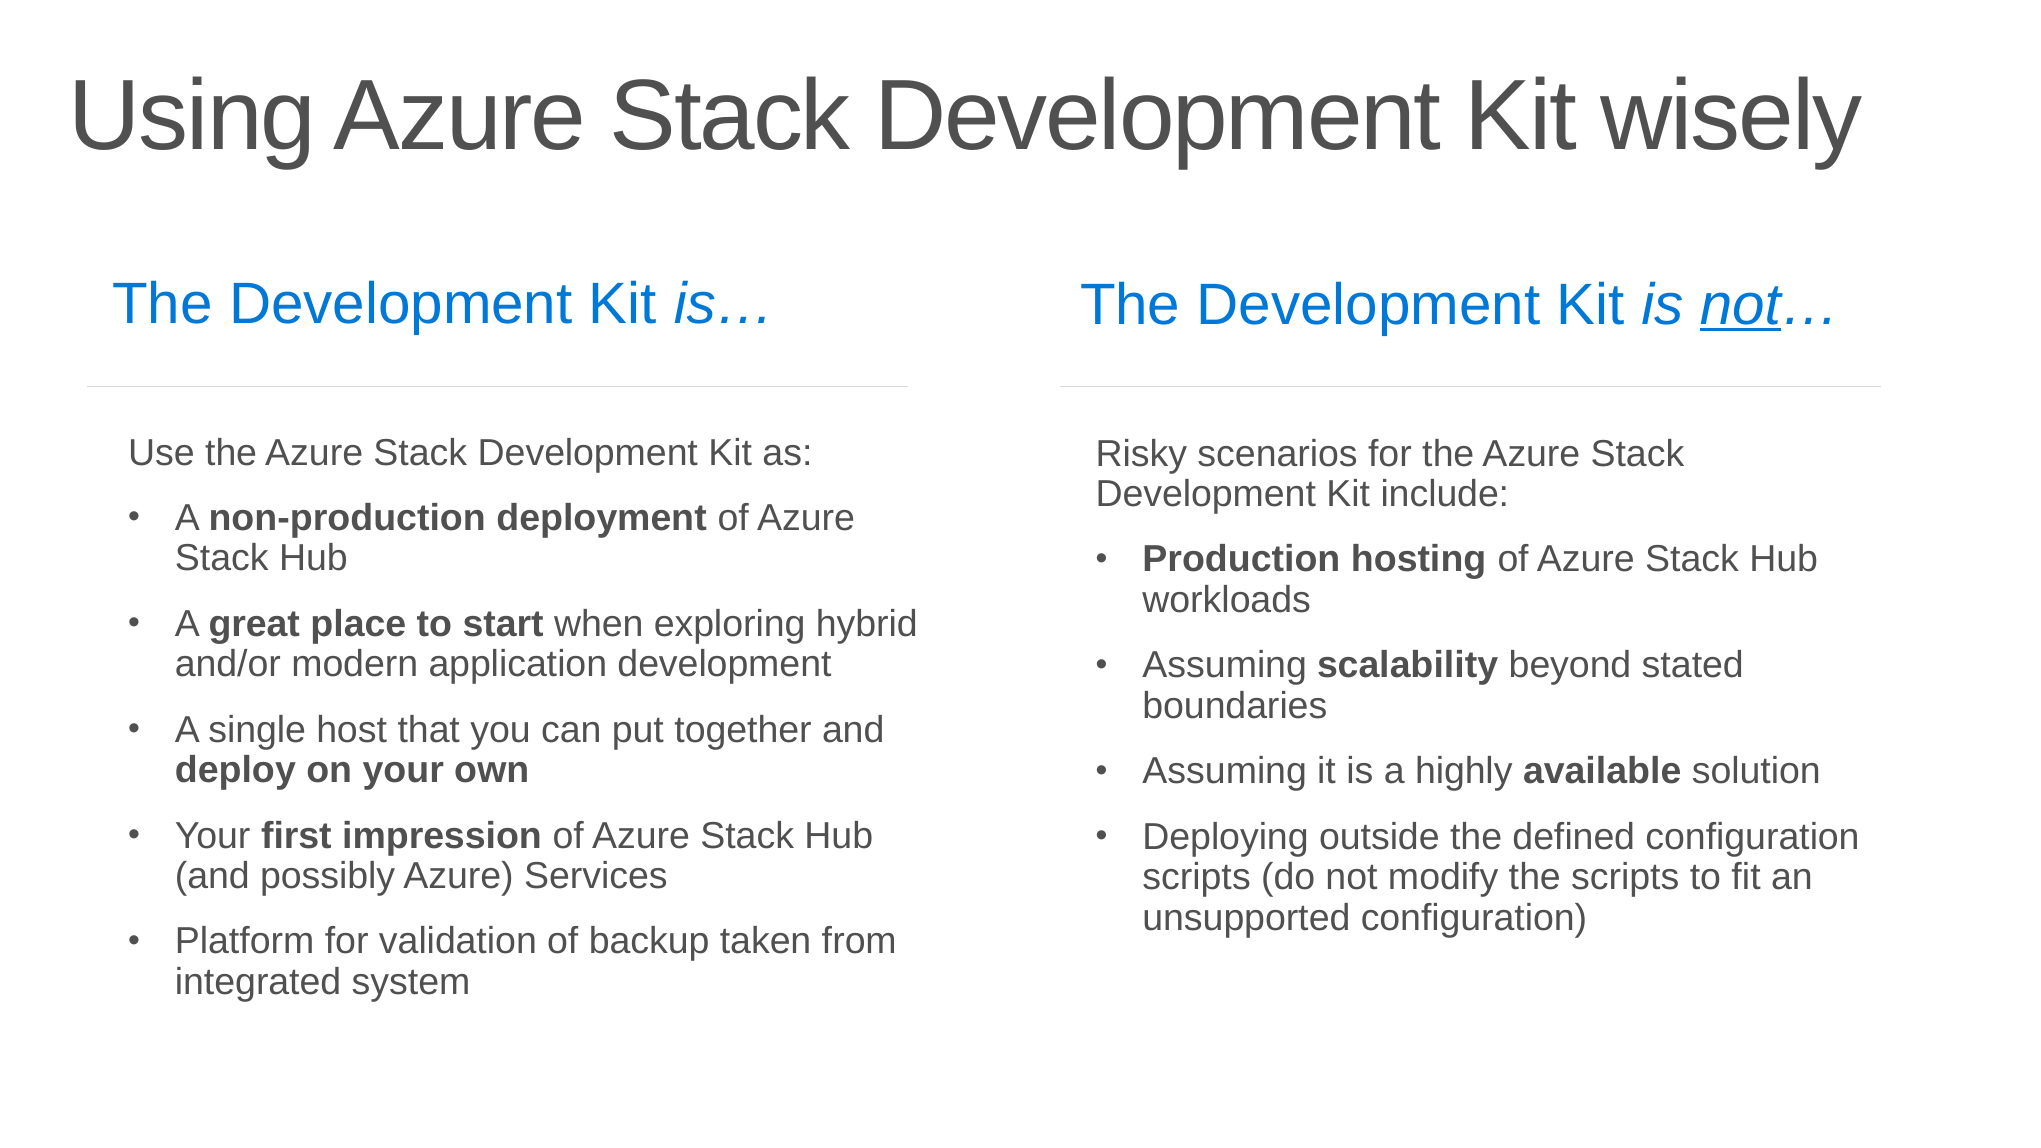

# Using Azure Stack Development Kit wisely
The Development Kit is…
The Development Kit is not…
Use the Azure Stack Development Kit as:
A non-production deployment of Azure Stack Hub
A great place to start when exploring hybrid and/or modern application development
A single host that you can put together and deploy on your own
Your first impression of Azure Stack Hub (and possibly Azure) Services
Platform for validation of backup taken from integrated system
Risky scenarios for the Azure Stack Development Kit include:
Production hosting of Azure Stack Hub workloads
Assuming scalability beyond stated boundaries
Assuming it is a highly available solution
Deploying outside the defined configuration scripts (do not modify the scripts to fit an unsupported configuration)